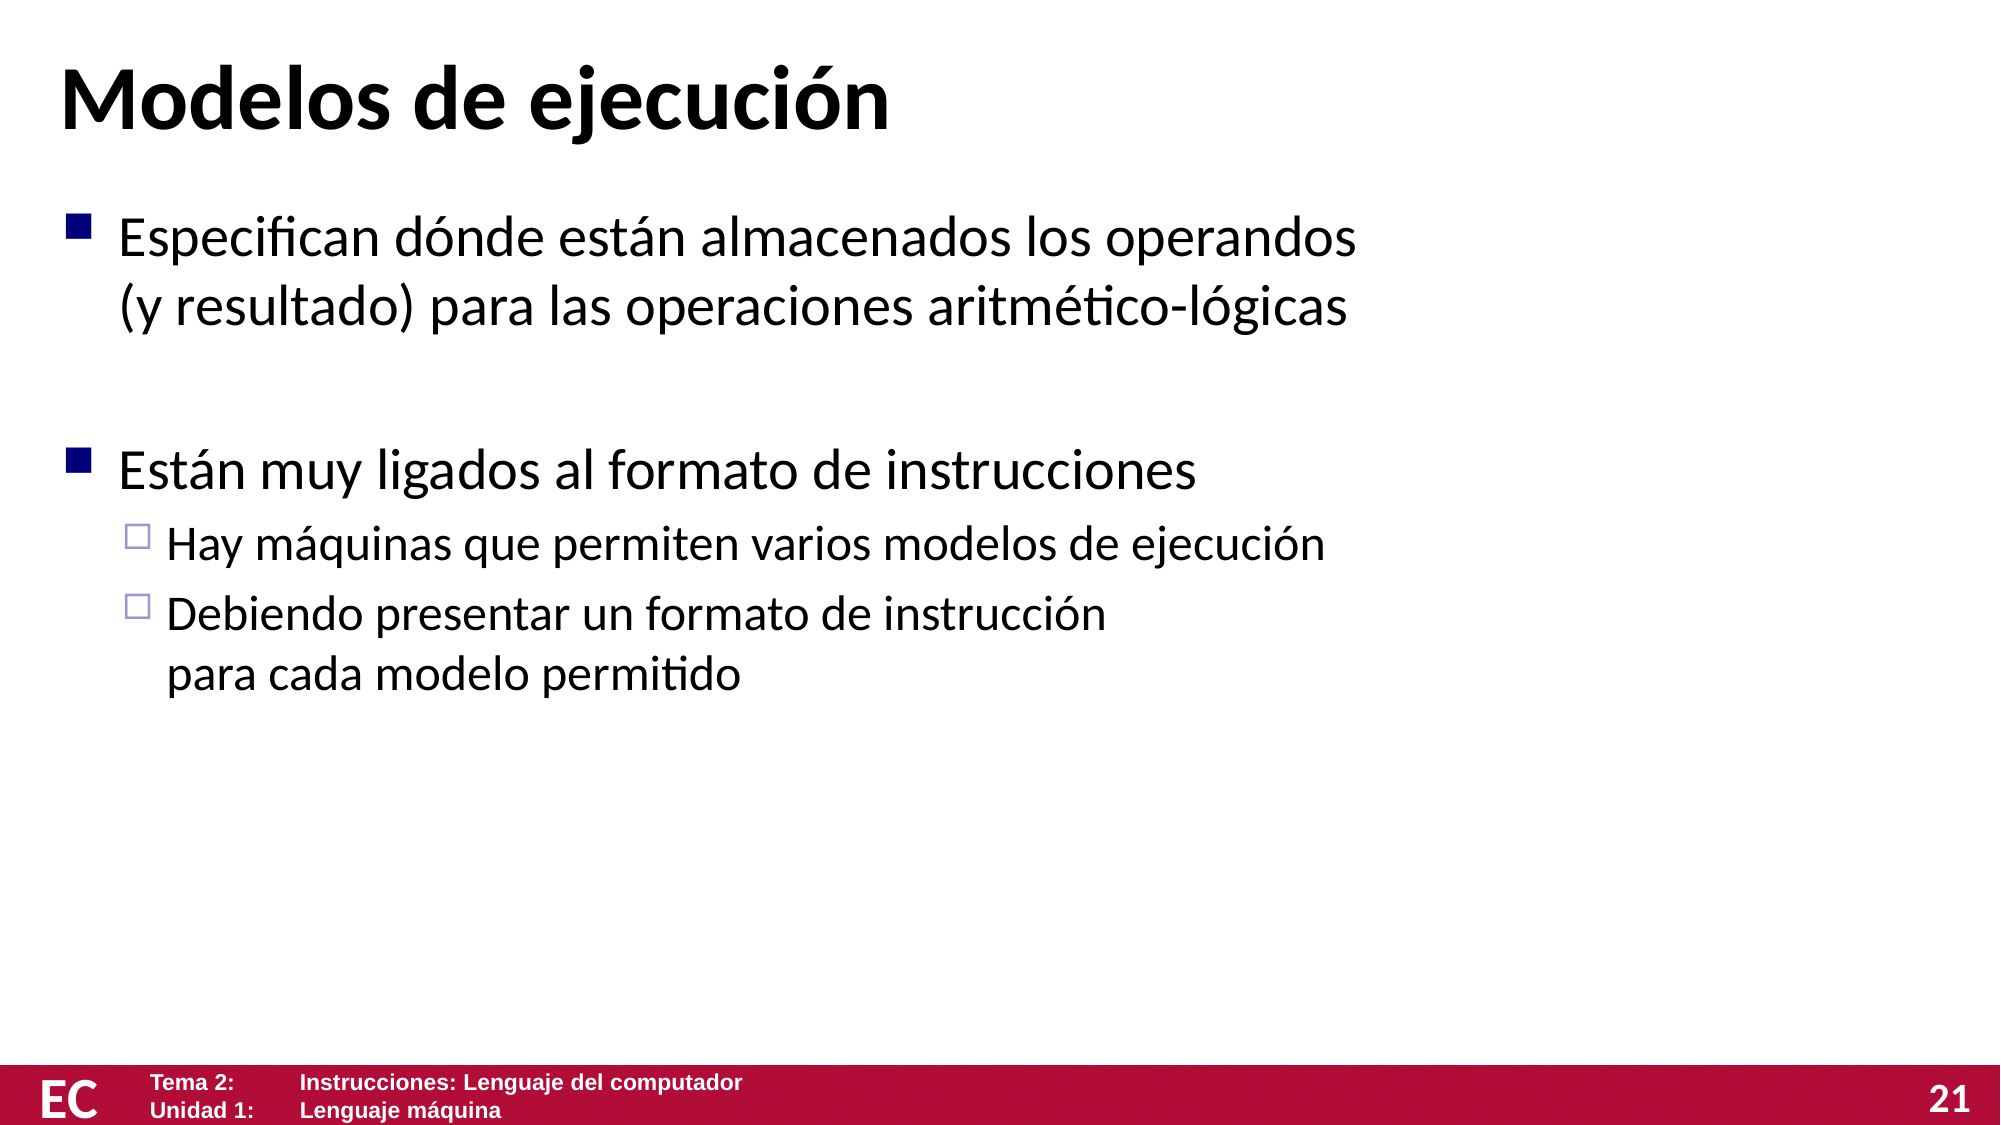

# Modelos de ejecución
Especifican dónde están almacenados los operandos (y resultado) para las operaciones aritmético-lógicas

Están muy ligados al formato de instrucciones
Hay máquinas que permiten varios modelos de ejecución
Debiendo presentar un formato de instrucción
para cada modelo permitido